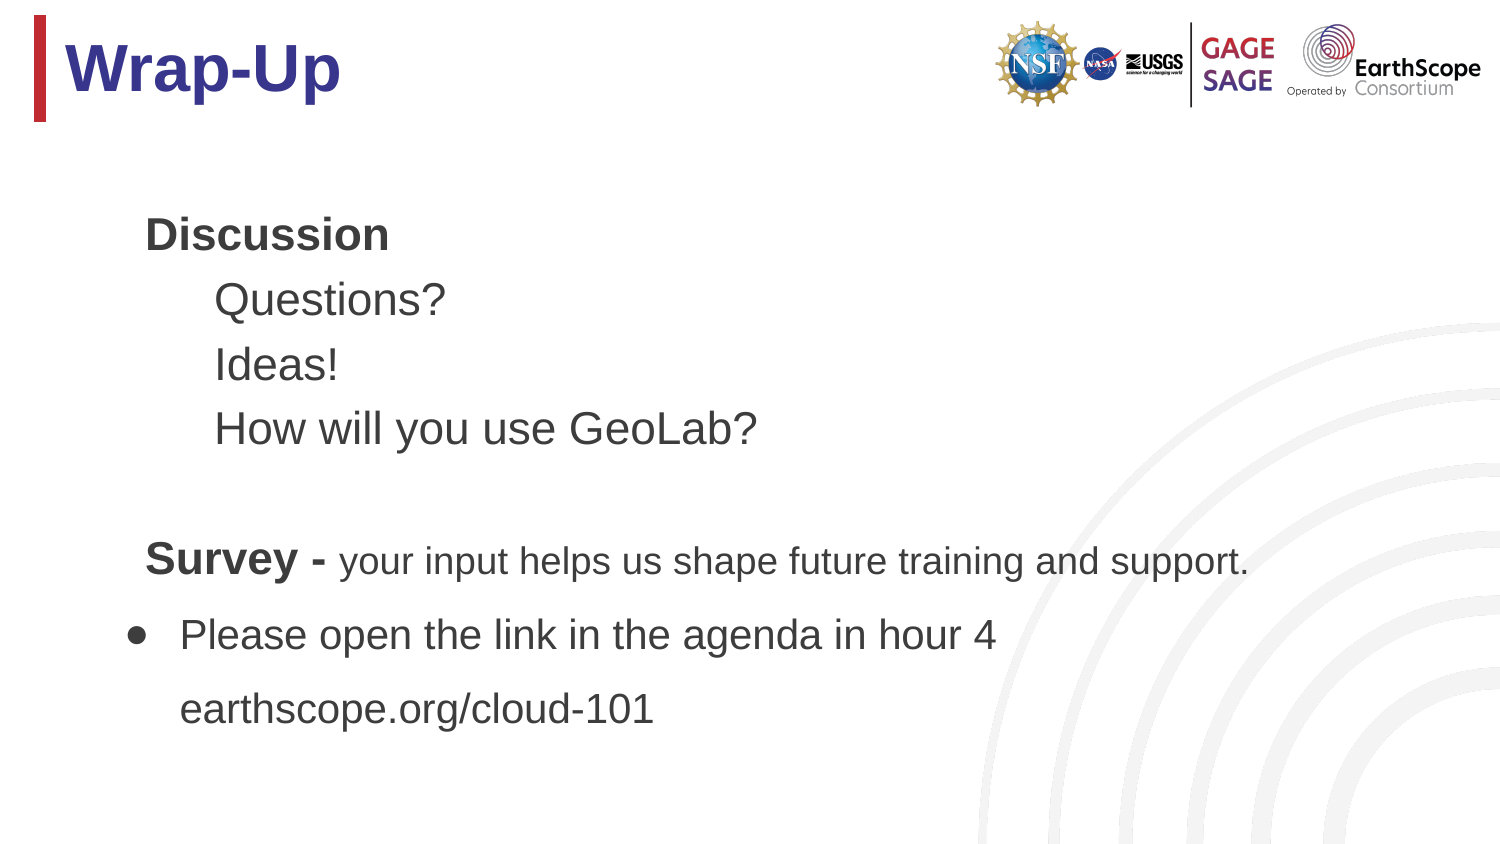

# Wrap-Up
Discussion
Questions?
Ideas!
How will you use GeoLab?

Survey - your input helps us shape future training and support.
Please open the link in the agenda in hour 4
earthscope.org/cloud-101